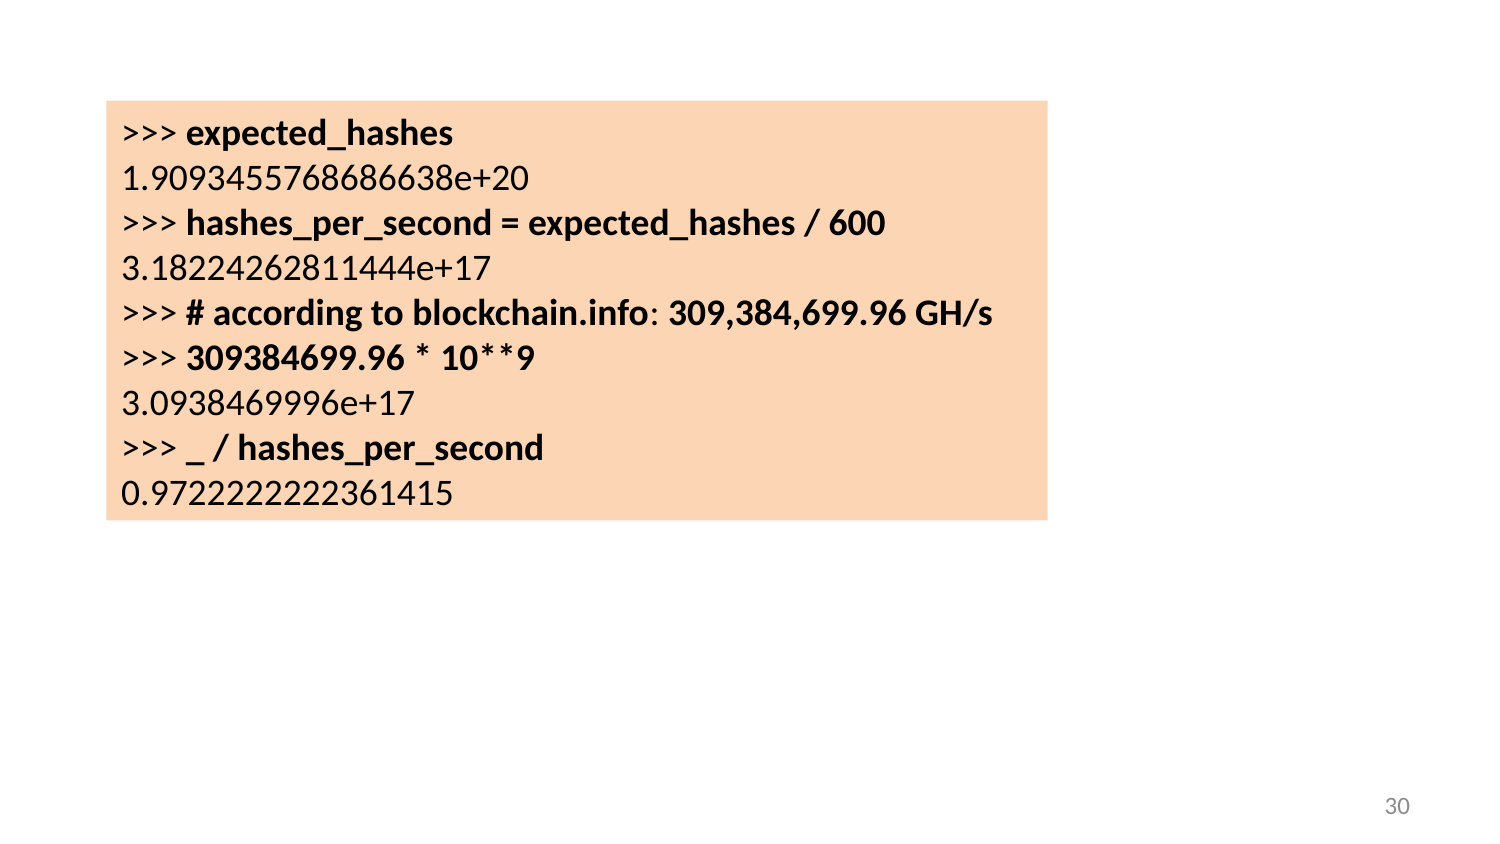

>>> expected_hashes
1.9093455768686638e+20
>>> hashes_per_second = expected_hashes / 600
3.18224262811444e+17
>>> # according to blockchain.info: 309,384,699.96 GH/s
>>> 309384699.96 * 10**9
3.0938469996e+17
>>> _ / hashes_per_second
0.9722222222361415
30